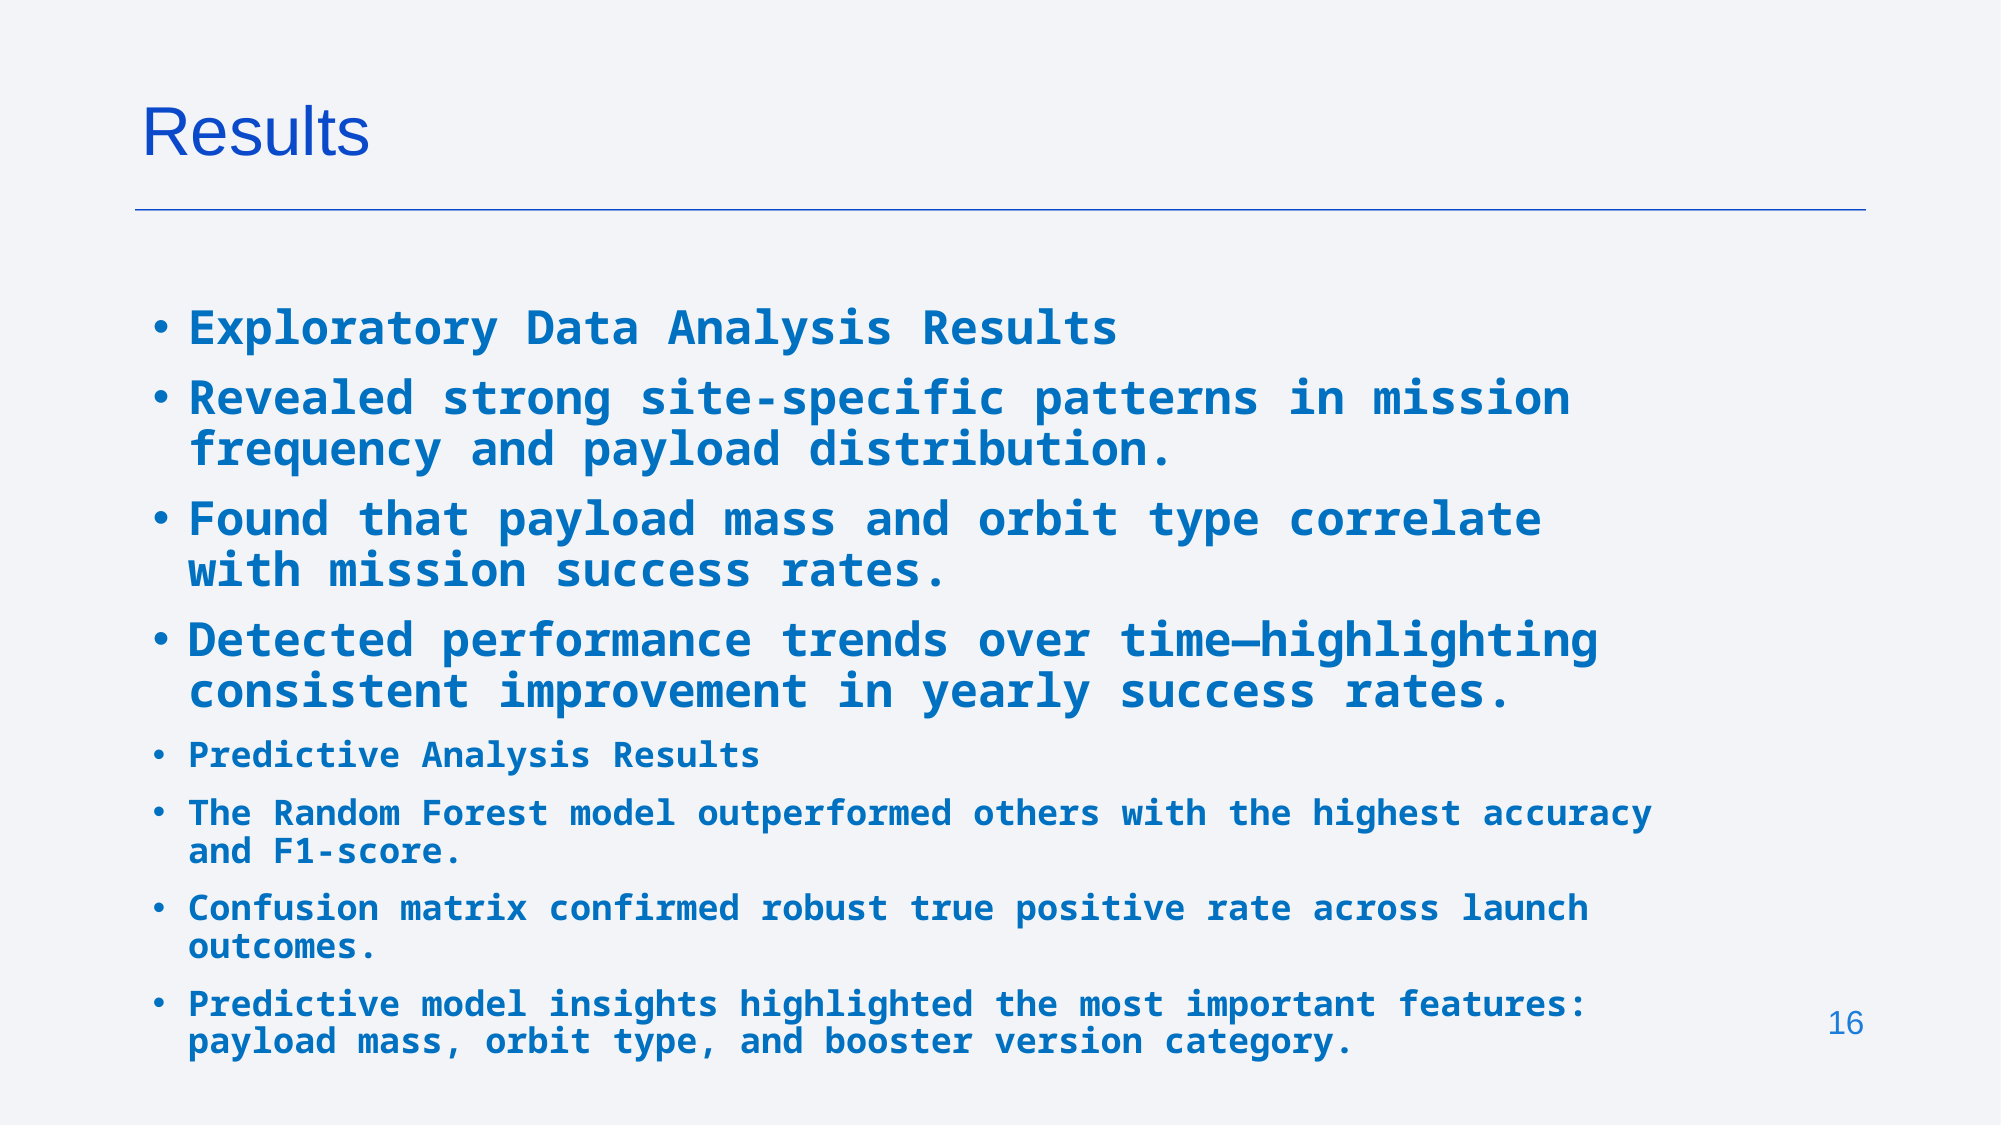

Results
Exploratory Data Analysis Results
Revealed strong site-specific patterns in mission frequency and payload distribution.
Found that payload mass and orbit type correlate with mission success rates.
Detected performance trends over time—highlighting consistent improvement in yearly success rates.
Predictive Analysis Results
The Random Forest model outperformed others with the highest accuracy and F1-score.
Confusion matrix confirmed robust true positive rate across launch outcomes.
Predictive model insights highlighted the most important features: payload mass, orbit type, and booster version category.

16